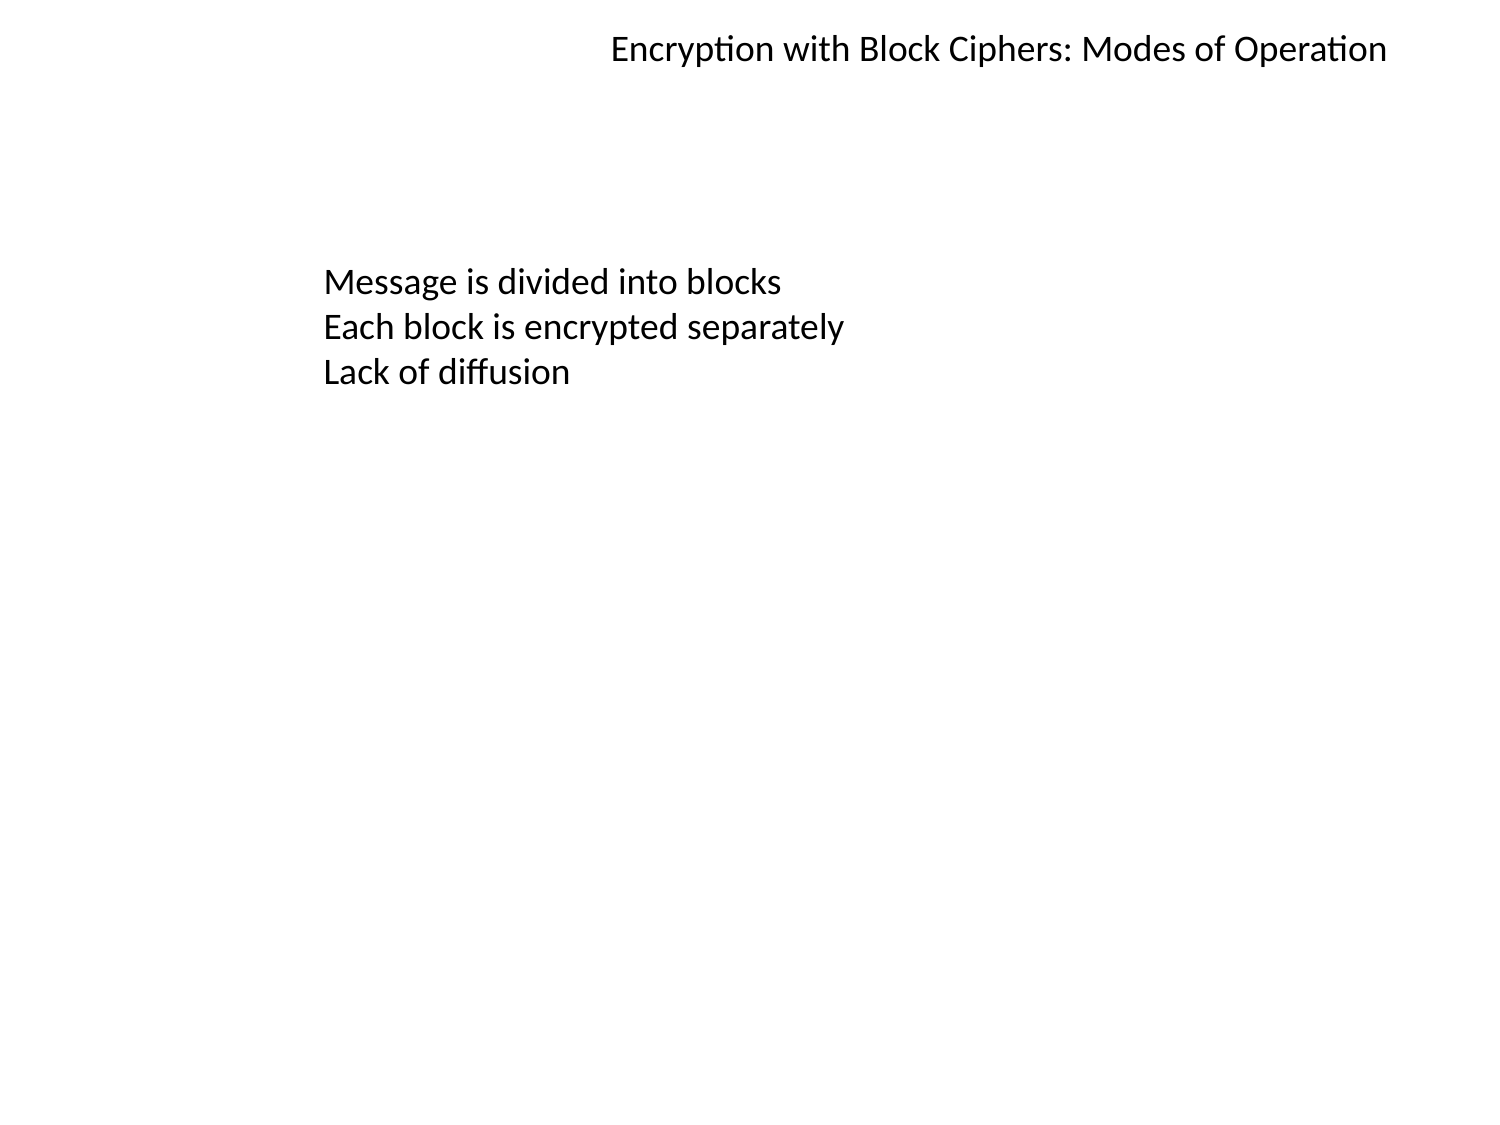

Encryption with Block Ciphers: Modes of Operation
Message is divided into blocks
Each block is encrypted separately
Lack of diffusion